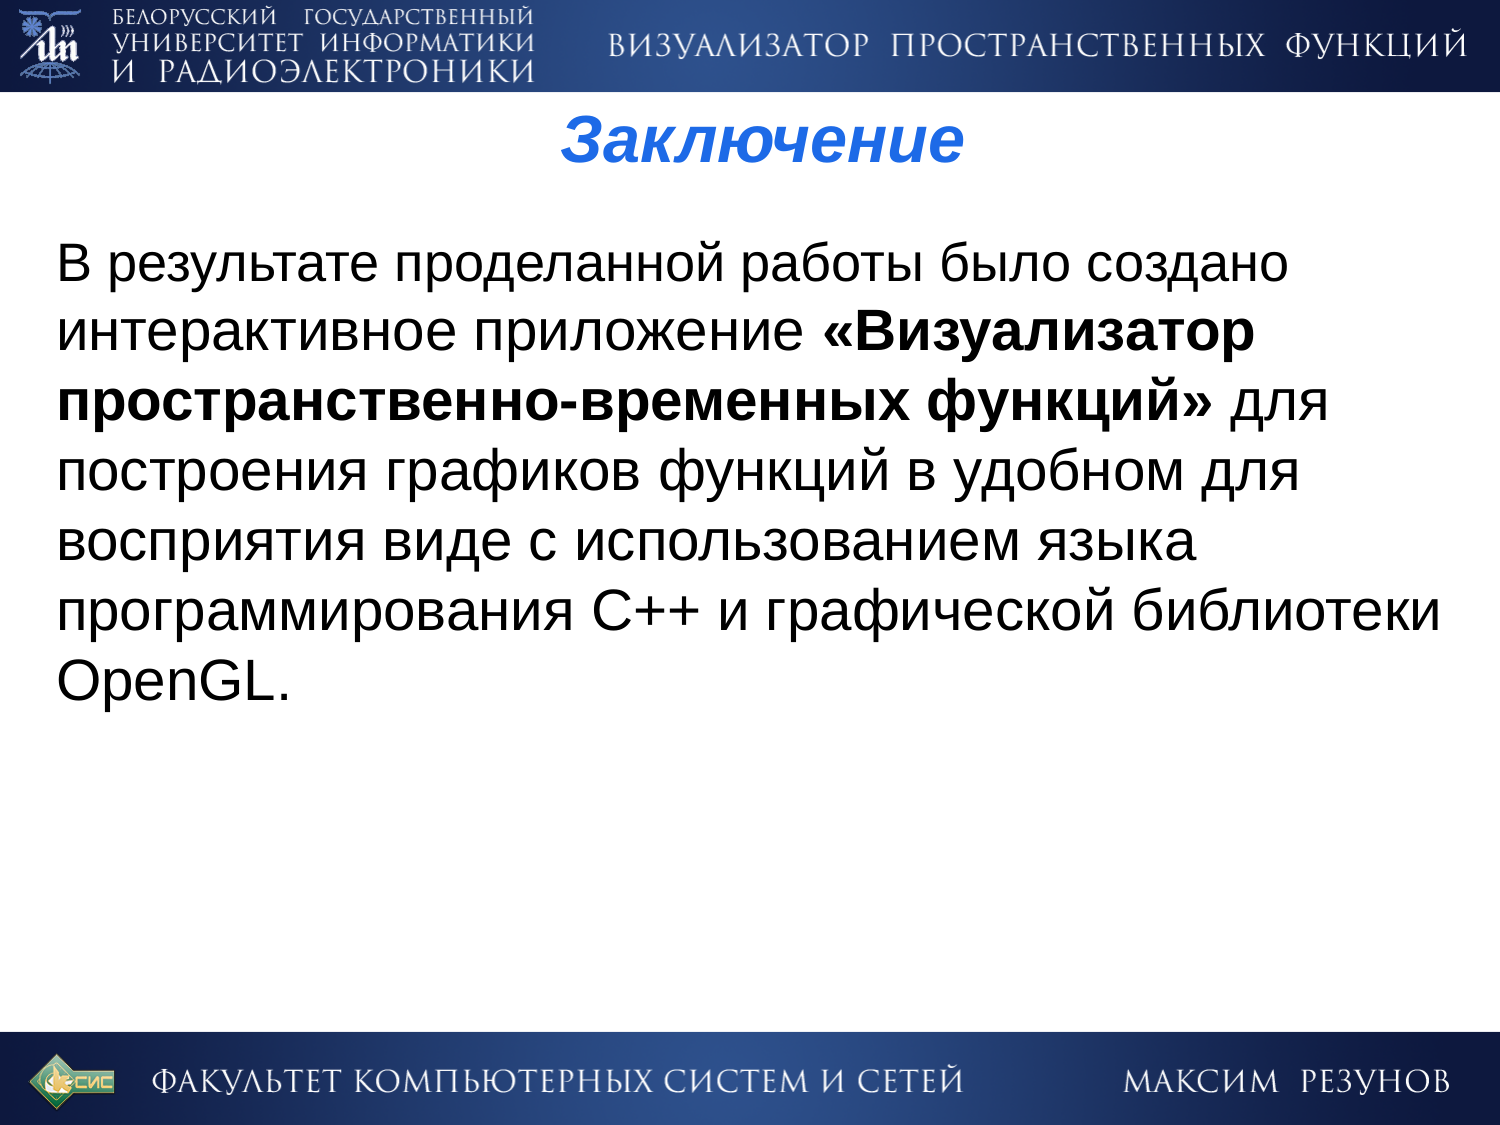

Заключение
В результате проделанной работы было создано интерактивное приложение «Визуализатор пространственно-временных функций» для построения графиков функций в удобном для восприятия виде с использованием языка программирования С++ и графической библиотеки OpenGL.